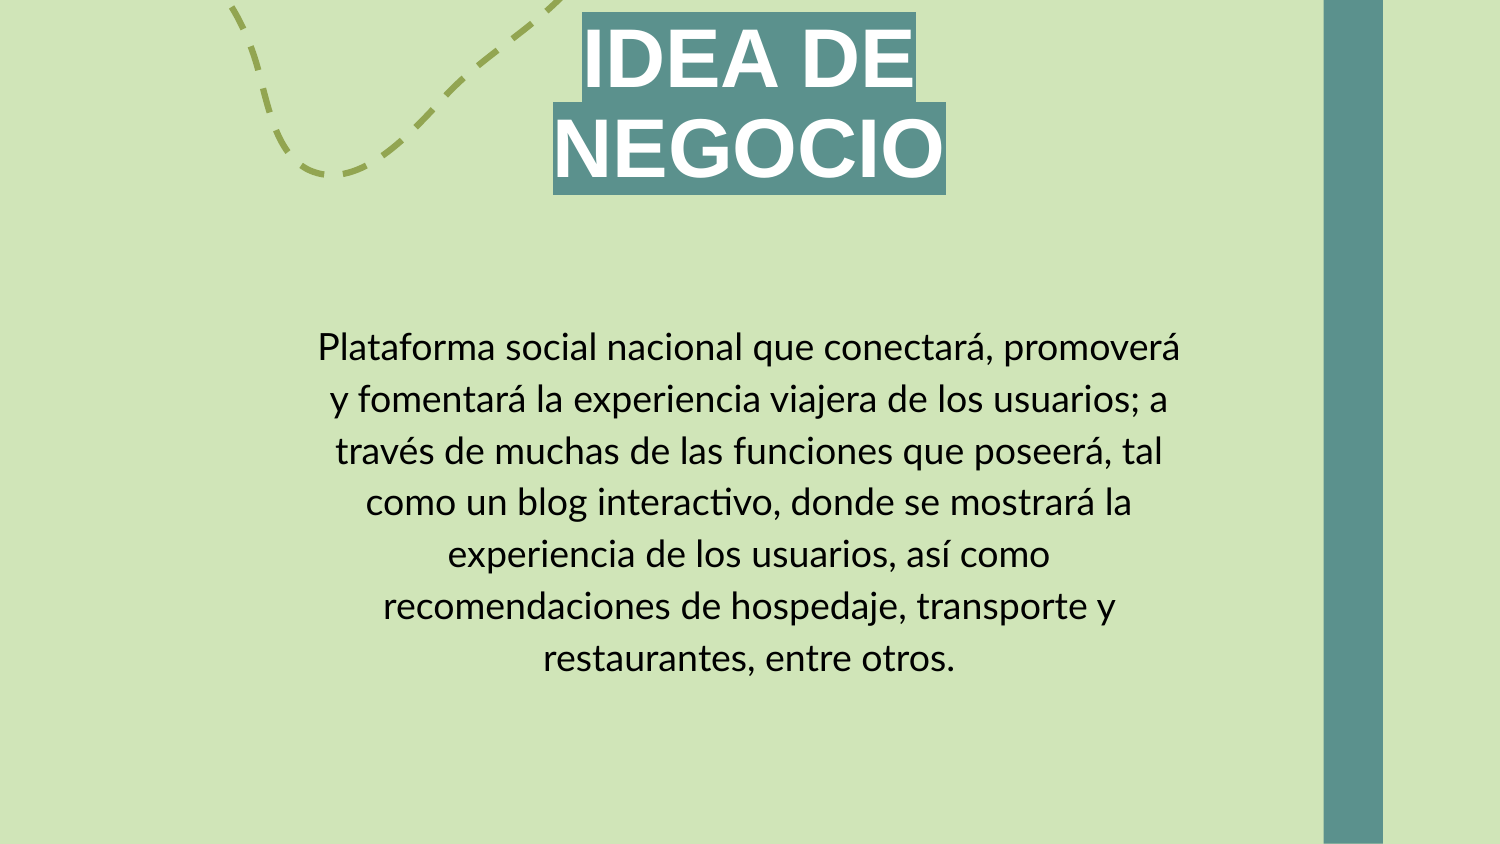

# IDEA DE NEGOCIO
Plataforma social nacional que conectará, promoverá y fomentará la experiencia viajera de los usuarios; a través de muchas de las funciones que poseerá, tal como un blog interactivo, donde se mostrará la experiencia de los usuarios, así como recomendaciones de hospedaje, transporte y restaurantes, entre otros.